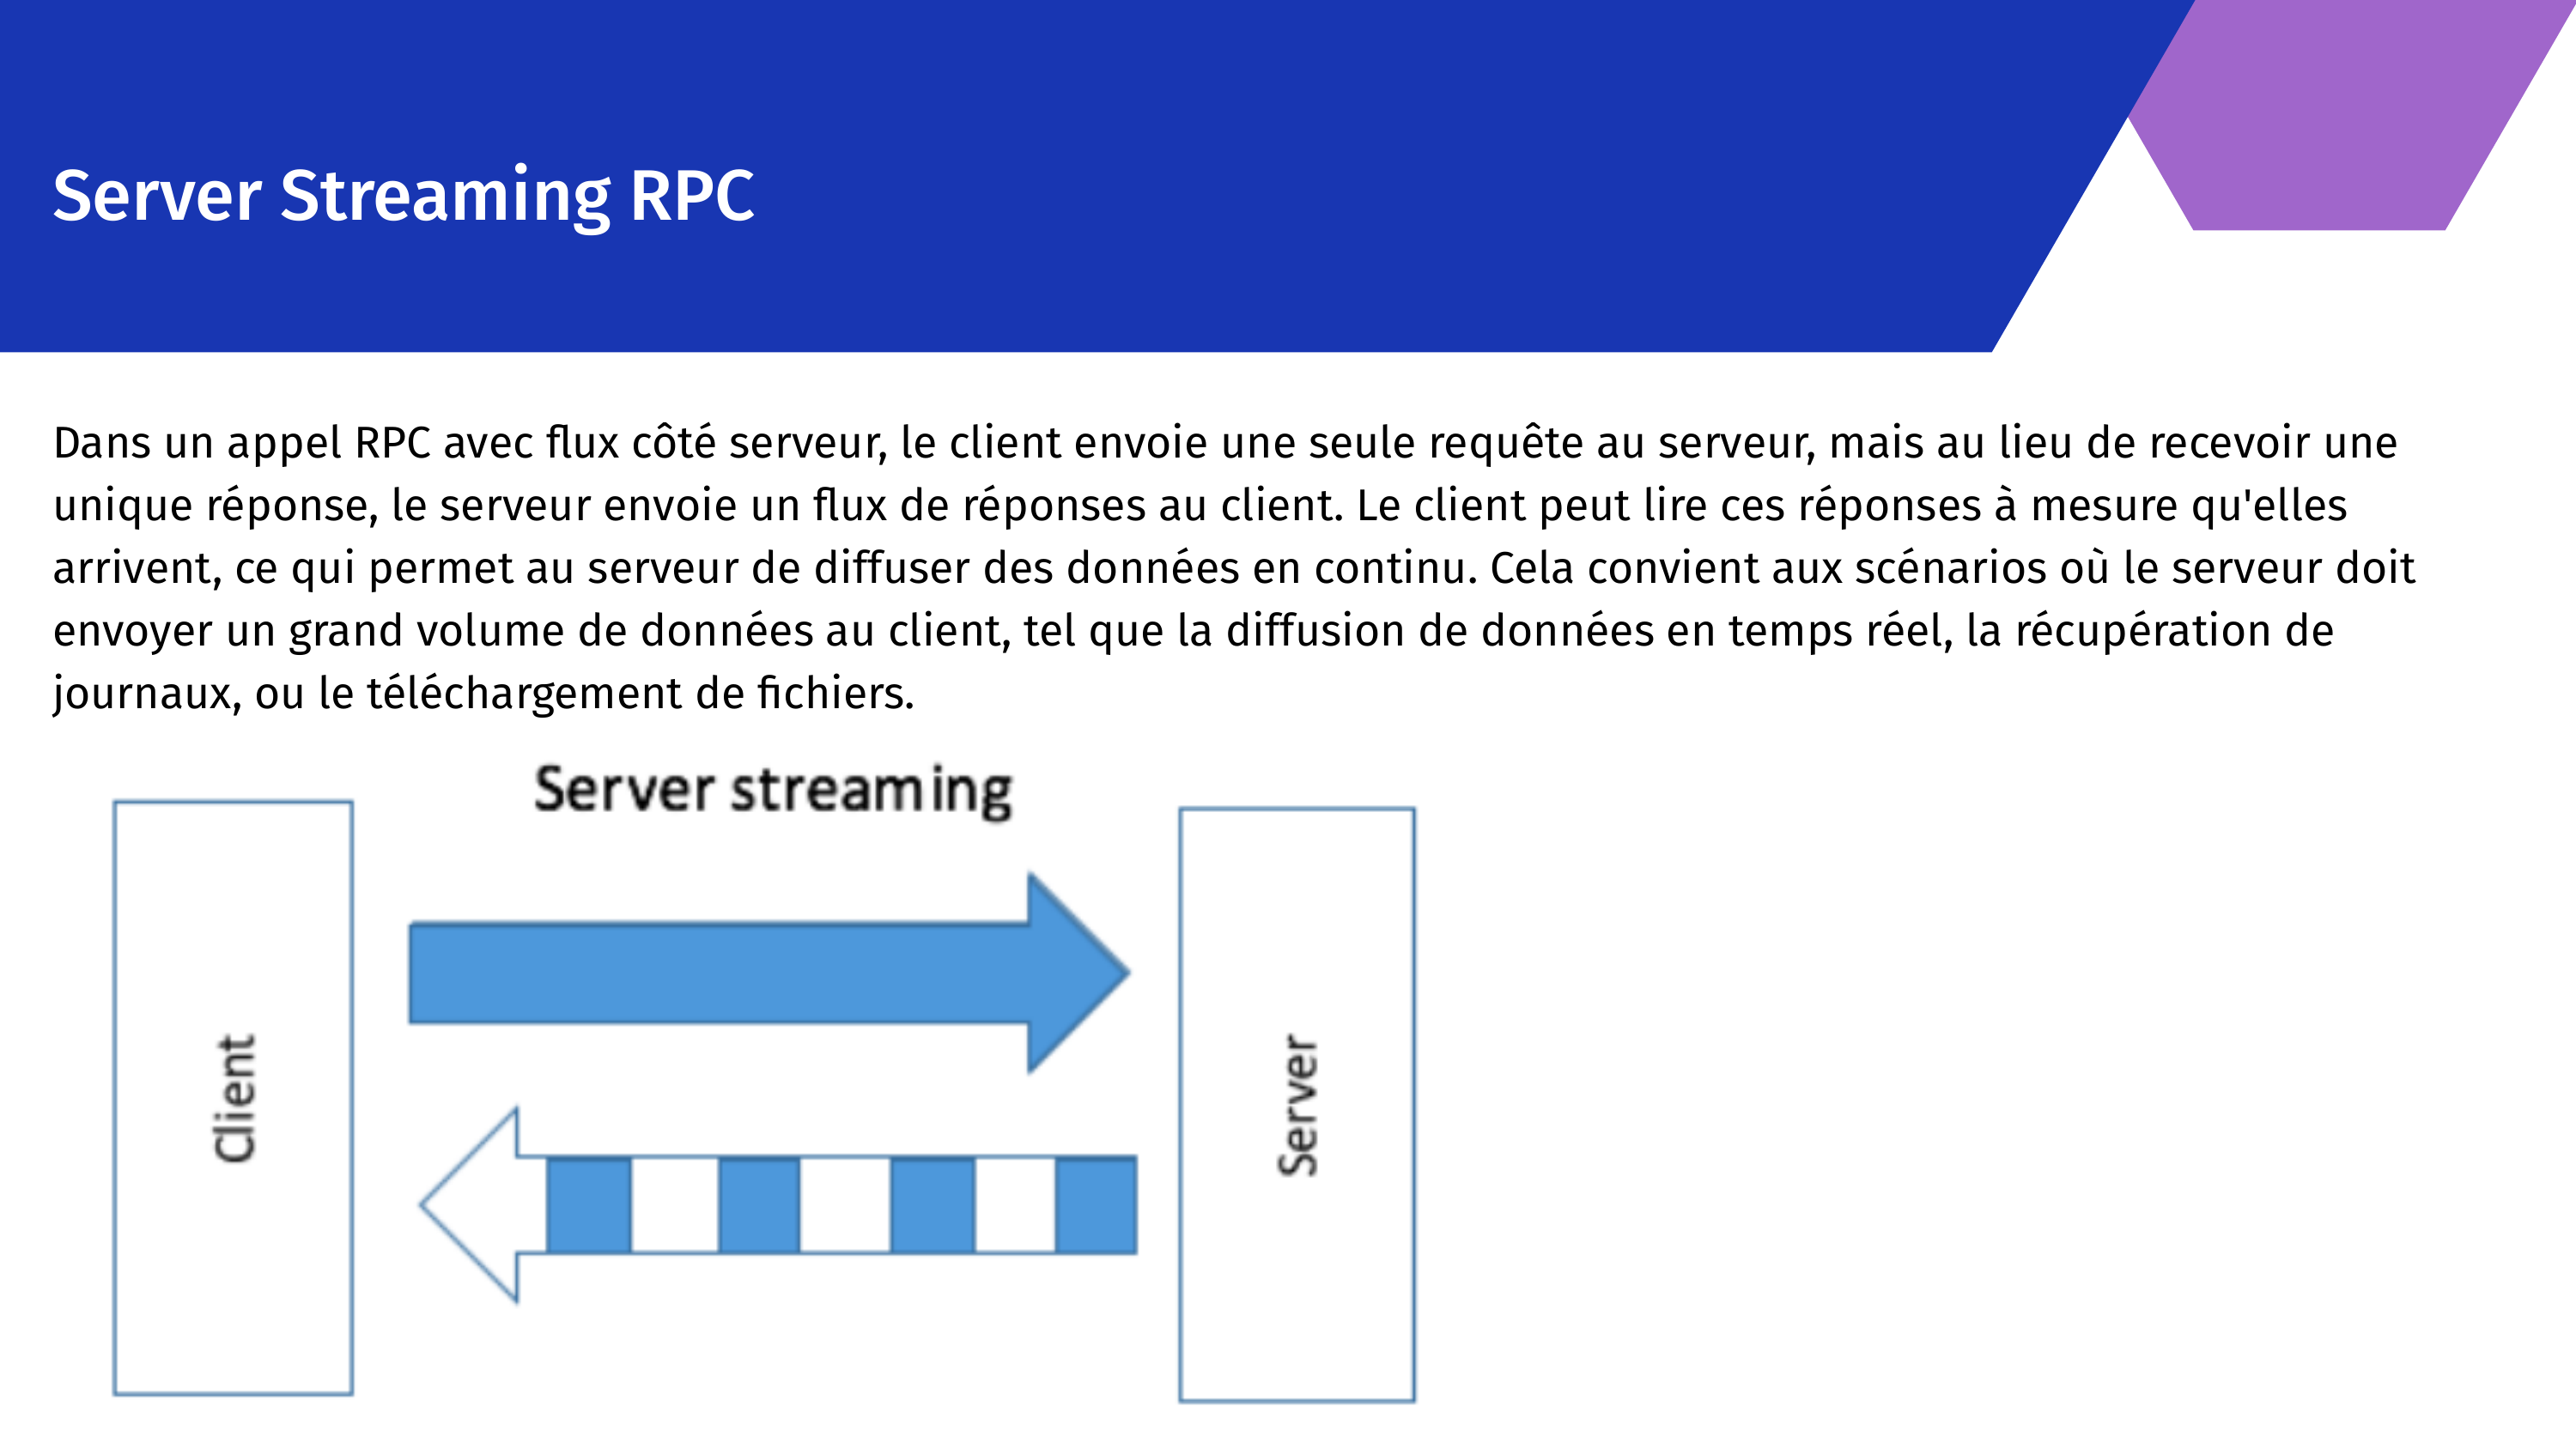

Server Streaming RPC
Dans un appel RPC avec flux côté serveur, le client envoie une seule requête au serveur, mais au lieu de recevoir une unique réponse, le serveur envoie un flux de réponses au client. Le client peut lire ces réponses à mesure qu'elles arrivent, ce qui permet au serveur de diffuser des données en continu. Cela convient aux scénarios où le serveur doit envoyer un grand volume de données au client, tel que la diffusion de données en temps réel, la récupération de journaux, ou le téléchargement de fichiers.